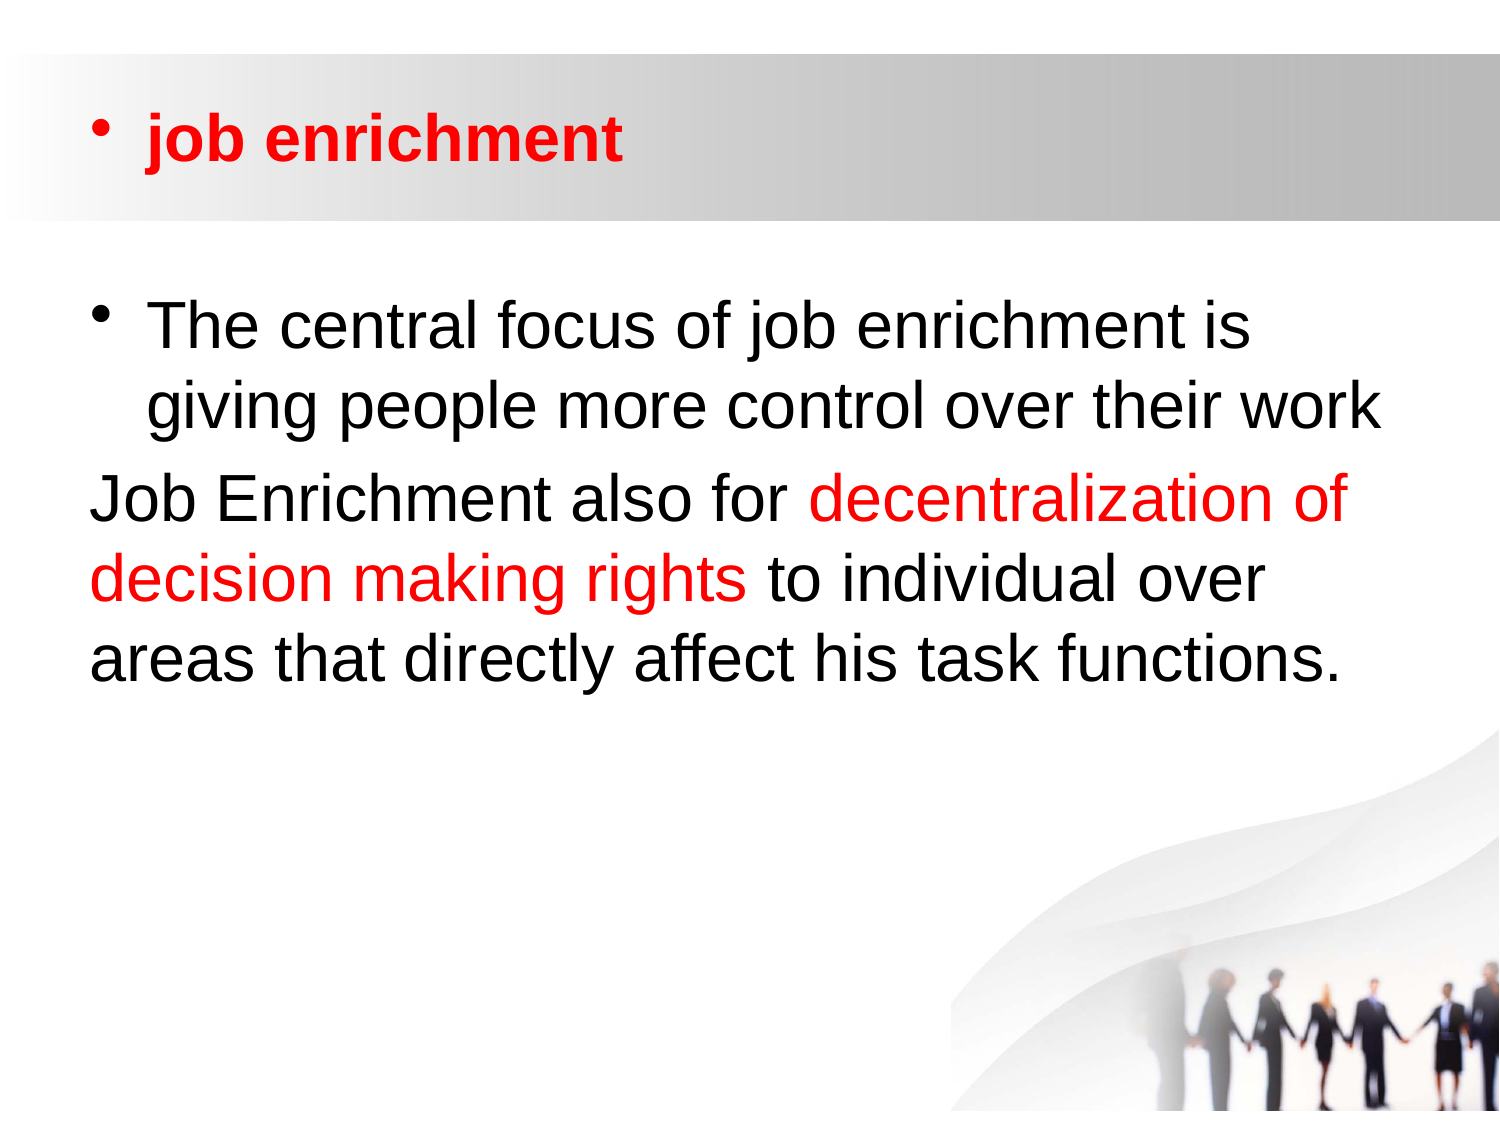

job enrichment

The central focus of job enrichment is giving people more control over their work
Job Enrichment also for decentralization of decision making rights to individual over areas that directly affect his task functions.